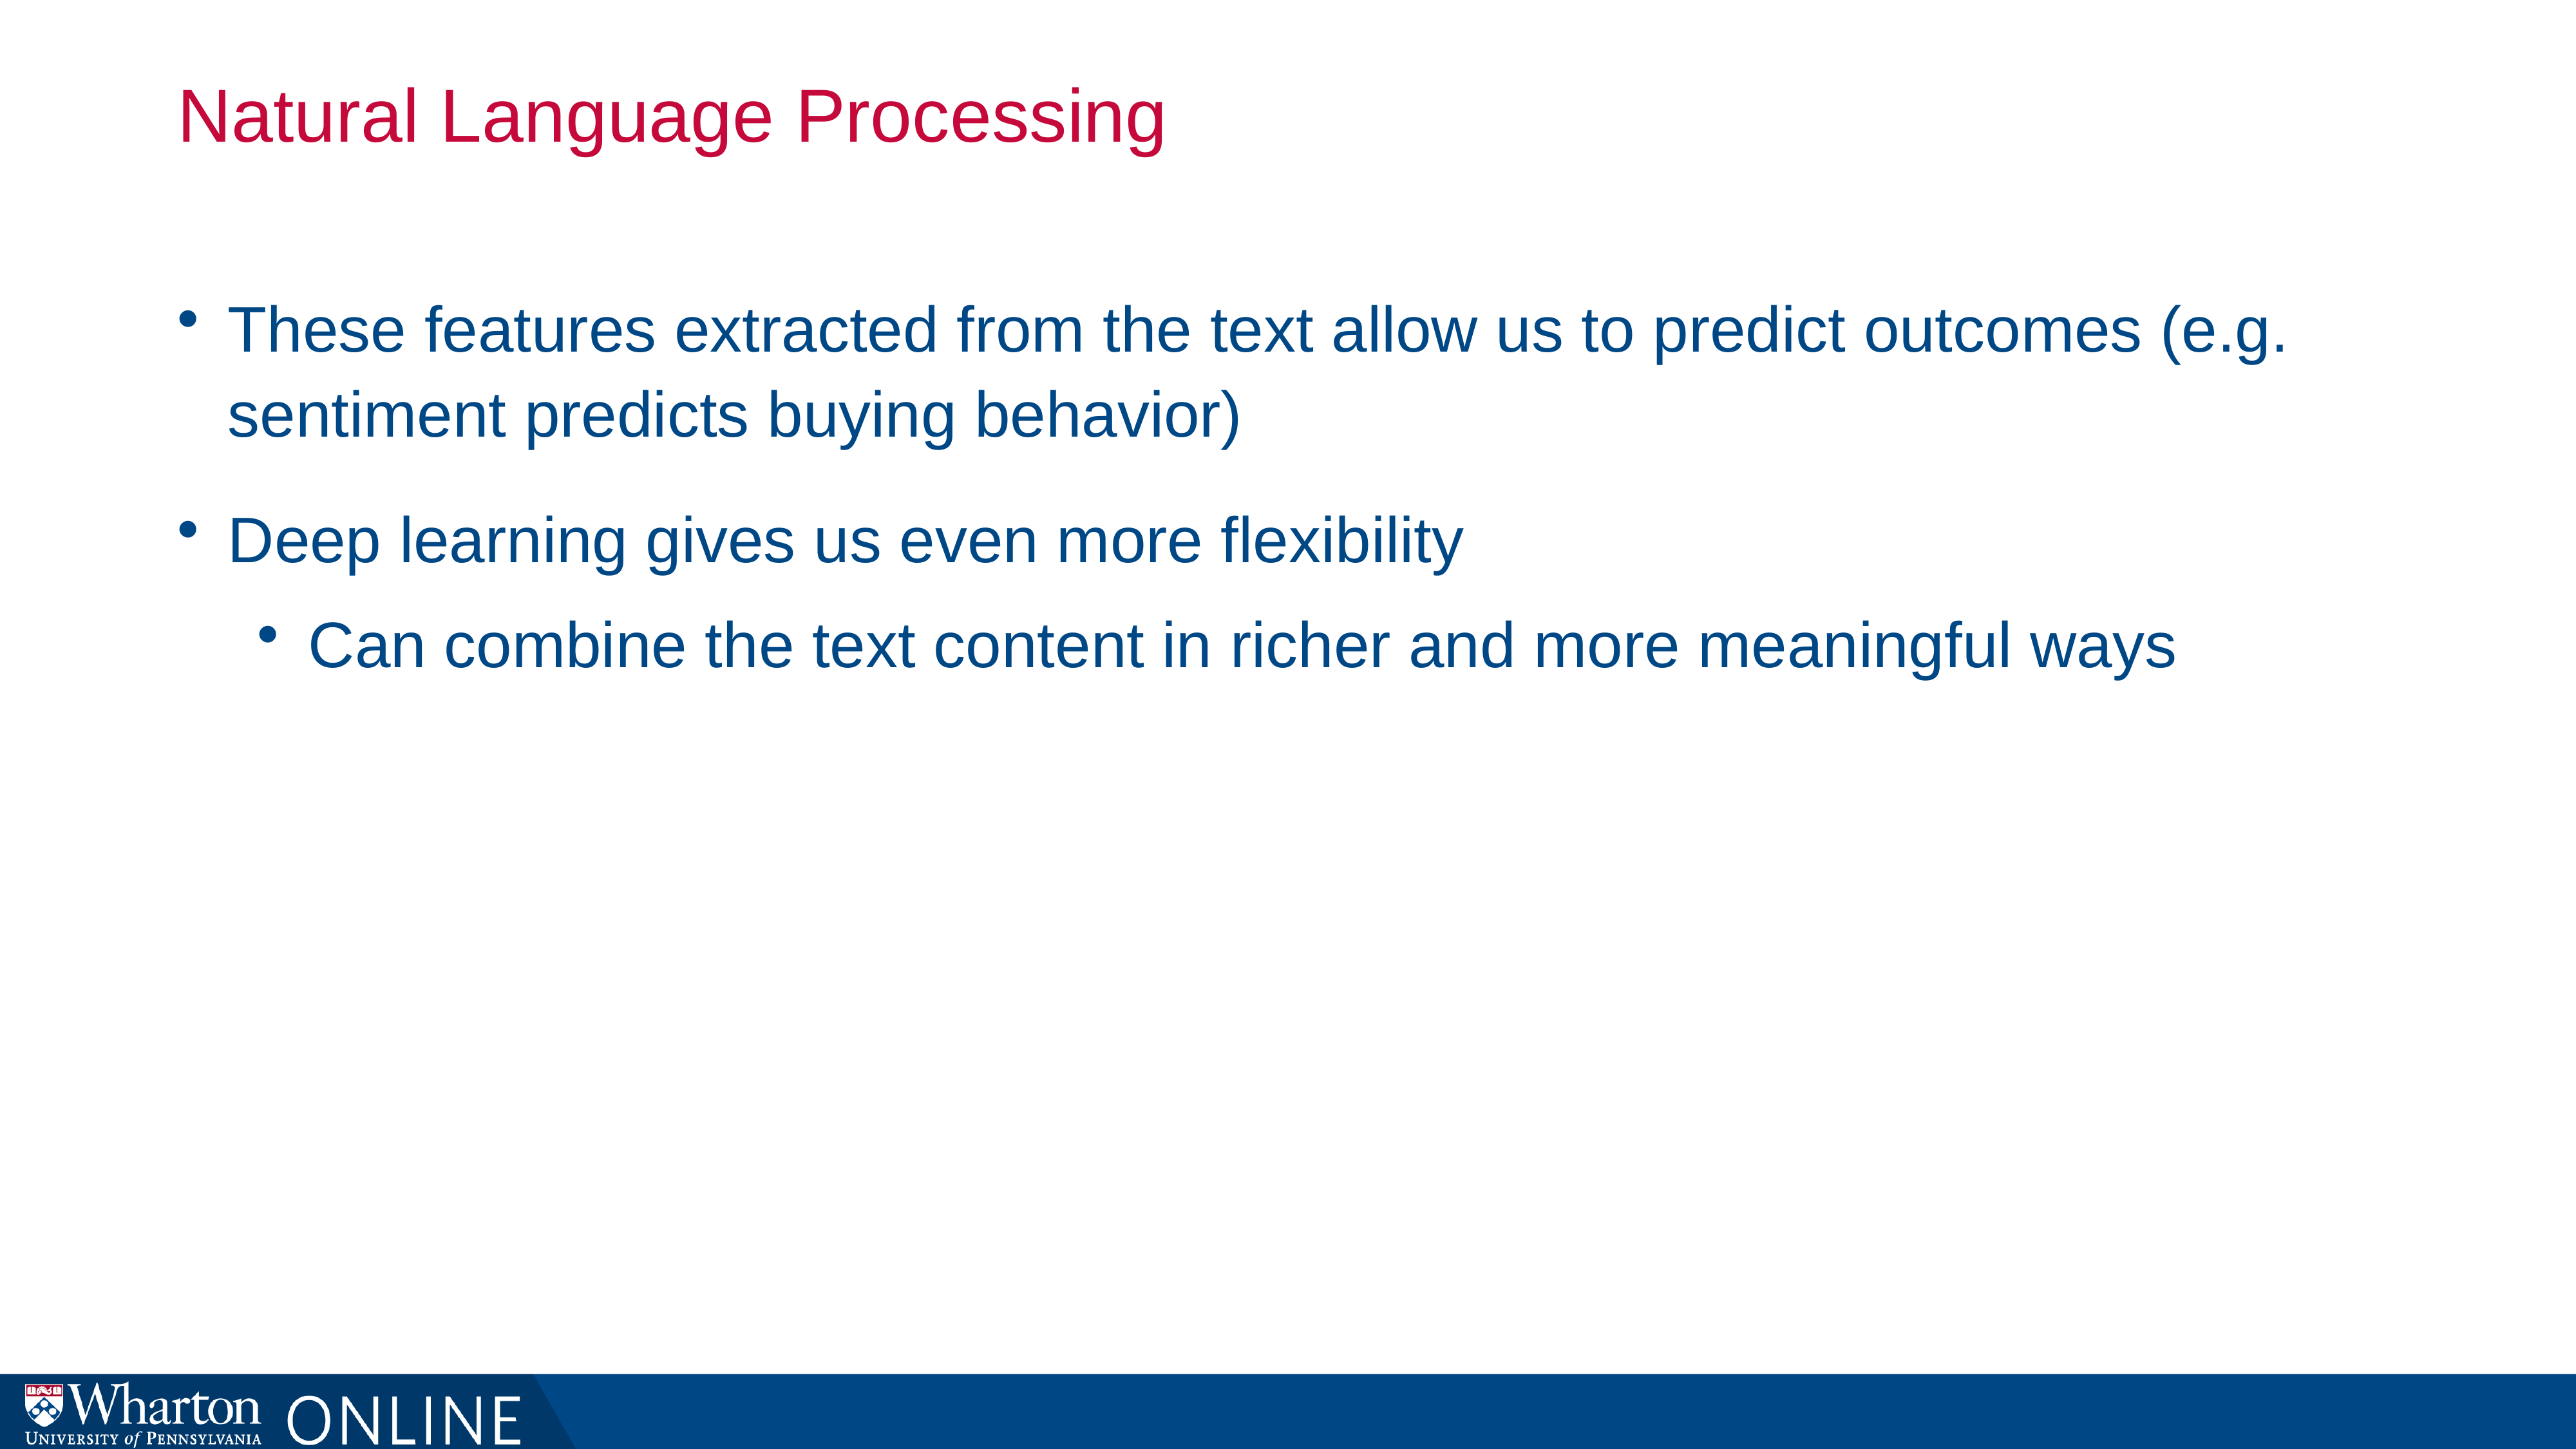

# Natural Language Processing
These features extracted from the text allow us to predict outcomes (e.g. sentiment predicts buying behavior)
Deep learning gives us even more flexibility
Can combine the text content in richer and more meaningful ways